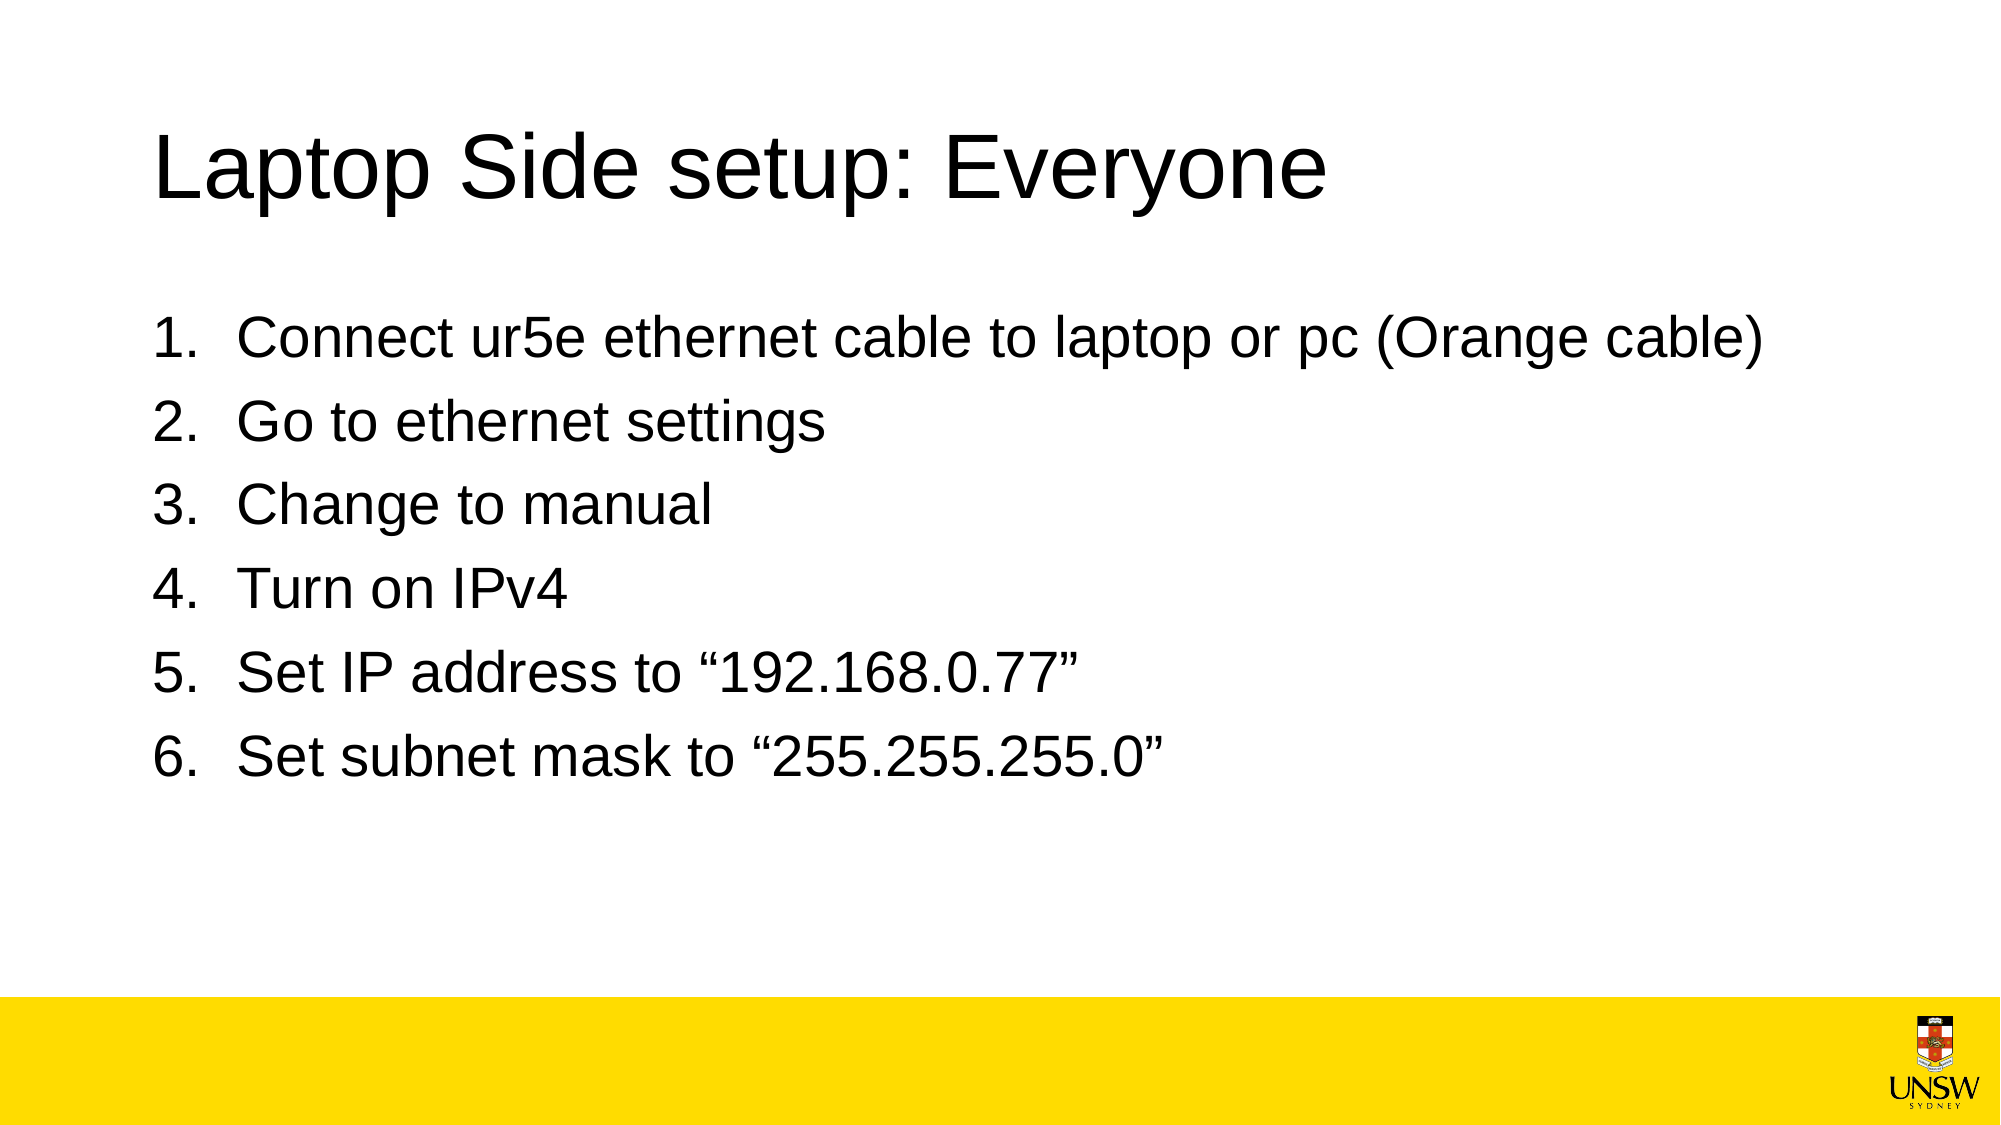

# Laptop Side setup: Everyone
Connect ur5e ethernet cable to laptop or pc (Orange cable)
Go to ethernet settings
Change to manual
Turn on IPv4
Set IP address to “192.168.0.77”
Set subnet mask to “255.255.255.0”